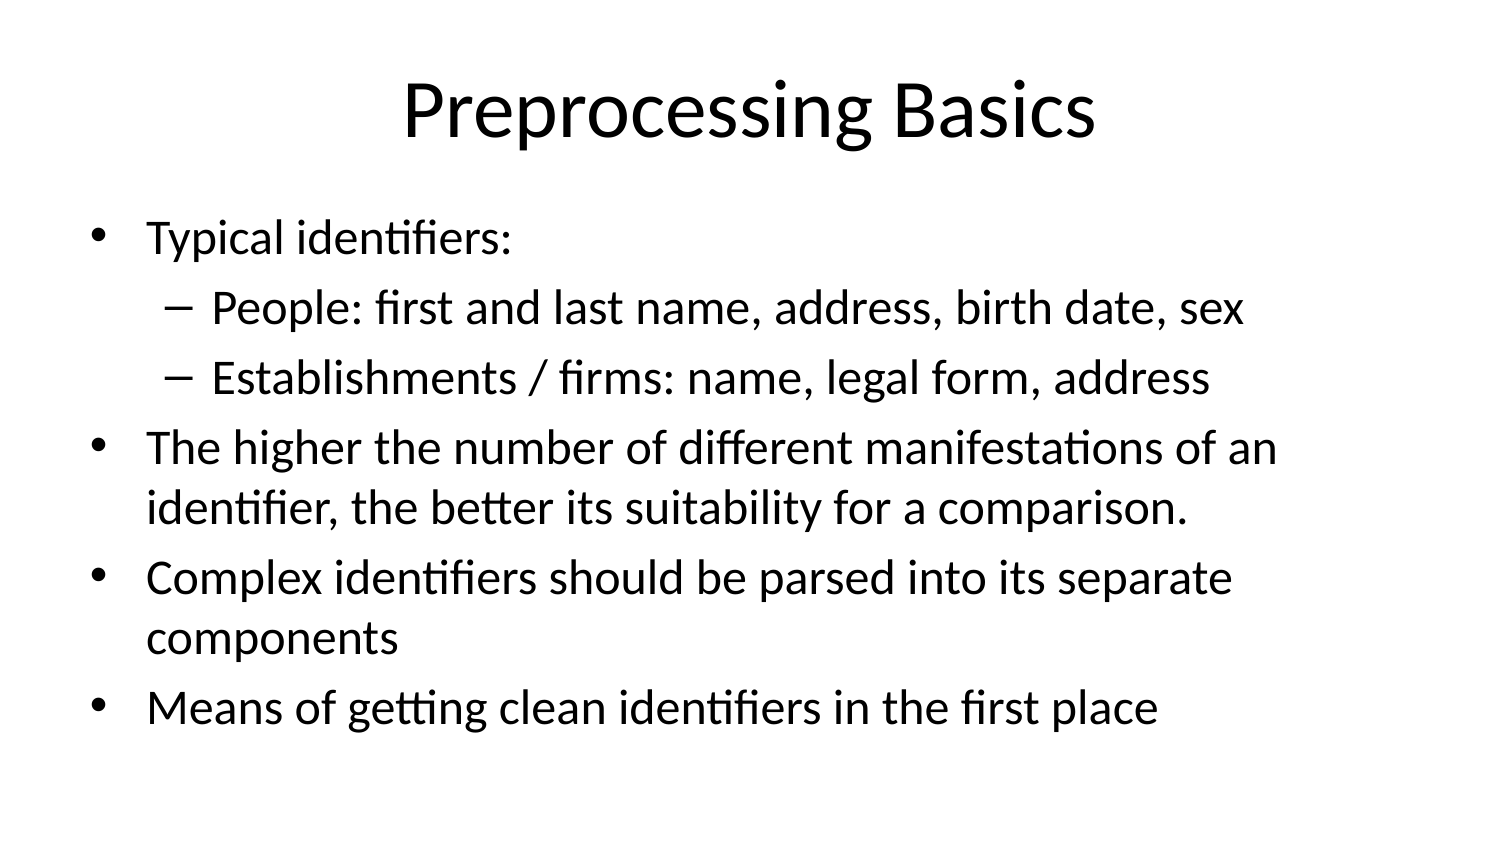

# Preprocessing Basics
Typical identifiers:
People: first and last name, address, birth date, sex
Establishments / firms: name, legal form, address
The higher the number of different manifestations of an identifier, the better its suitability for a comparison.
Complex identifiers should be parsed into its separate components
Means of getting clean identifiers in the first place